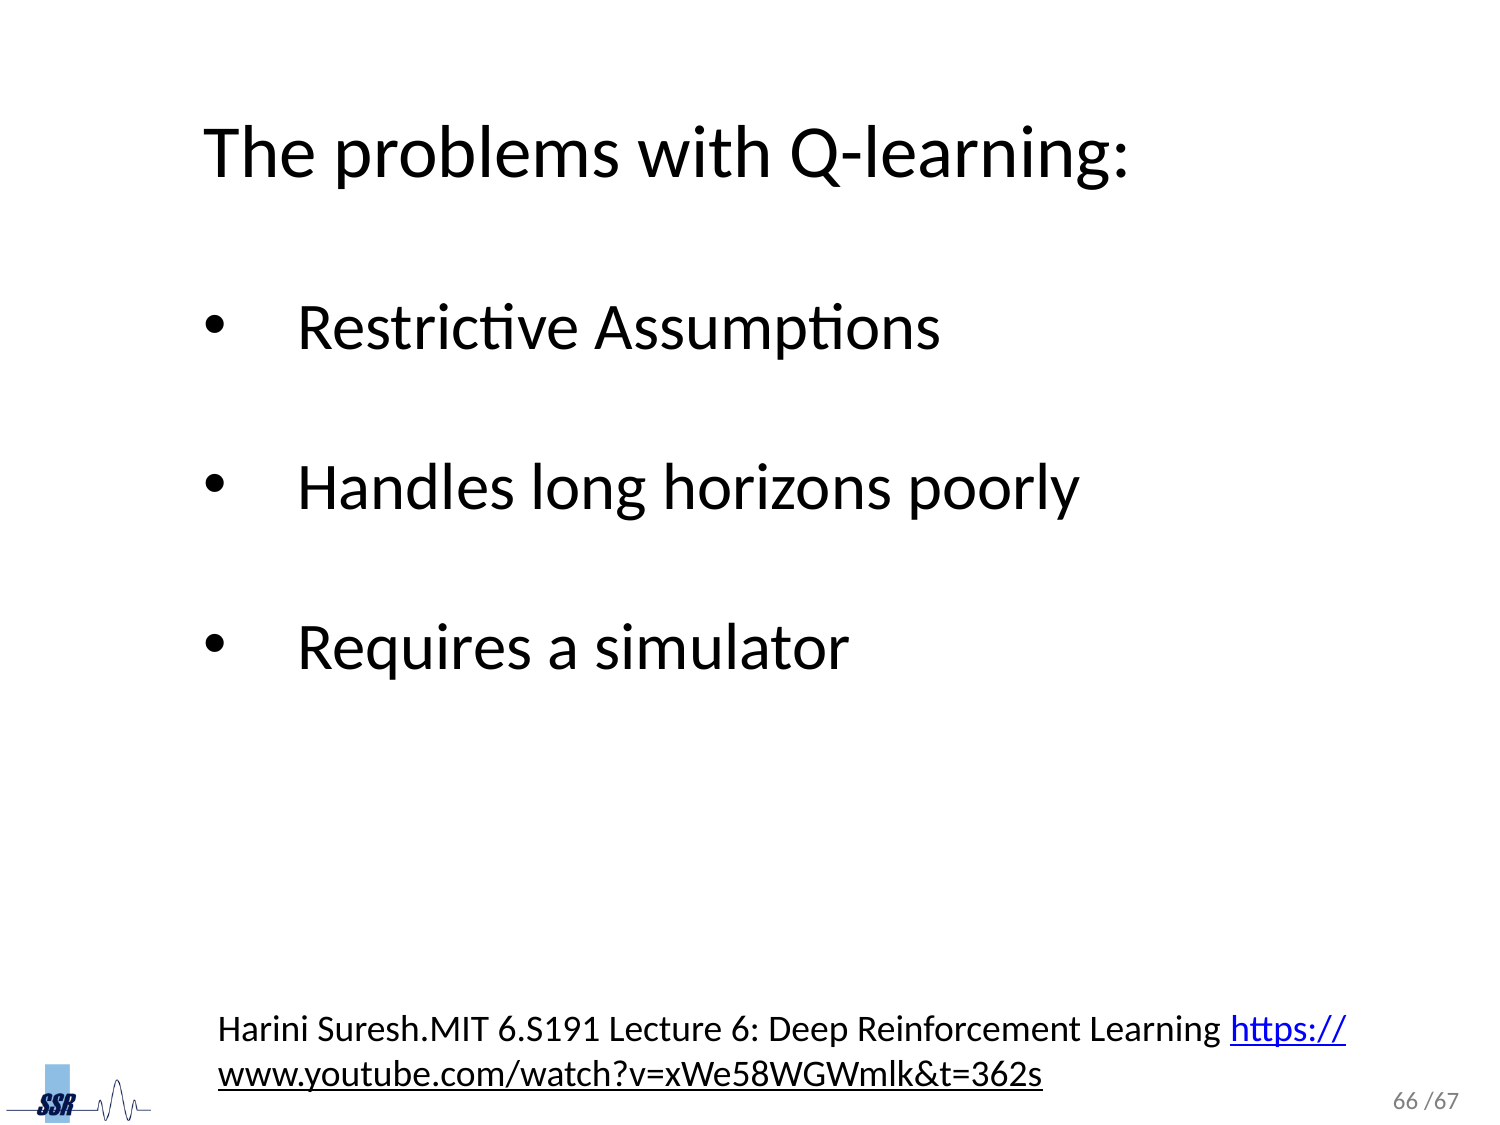

The problems with Q-learning:

Restrictive Assumptions

Handles long horizons poorly

Requires a simulator

Harini Suresh.MIT 6.S191 Lecture 6: Deep Reinforcement Learning https://www.youtube.com/watch?v=xWe58WGWmlk&t=362s